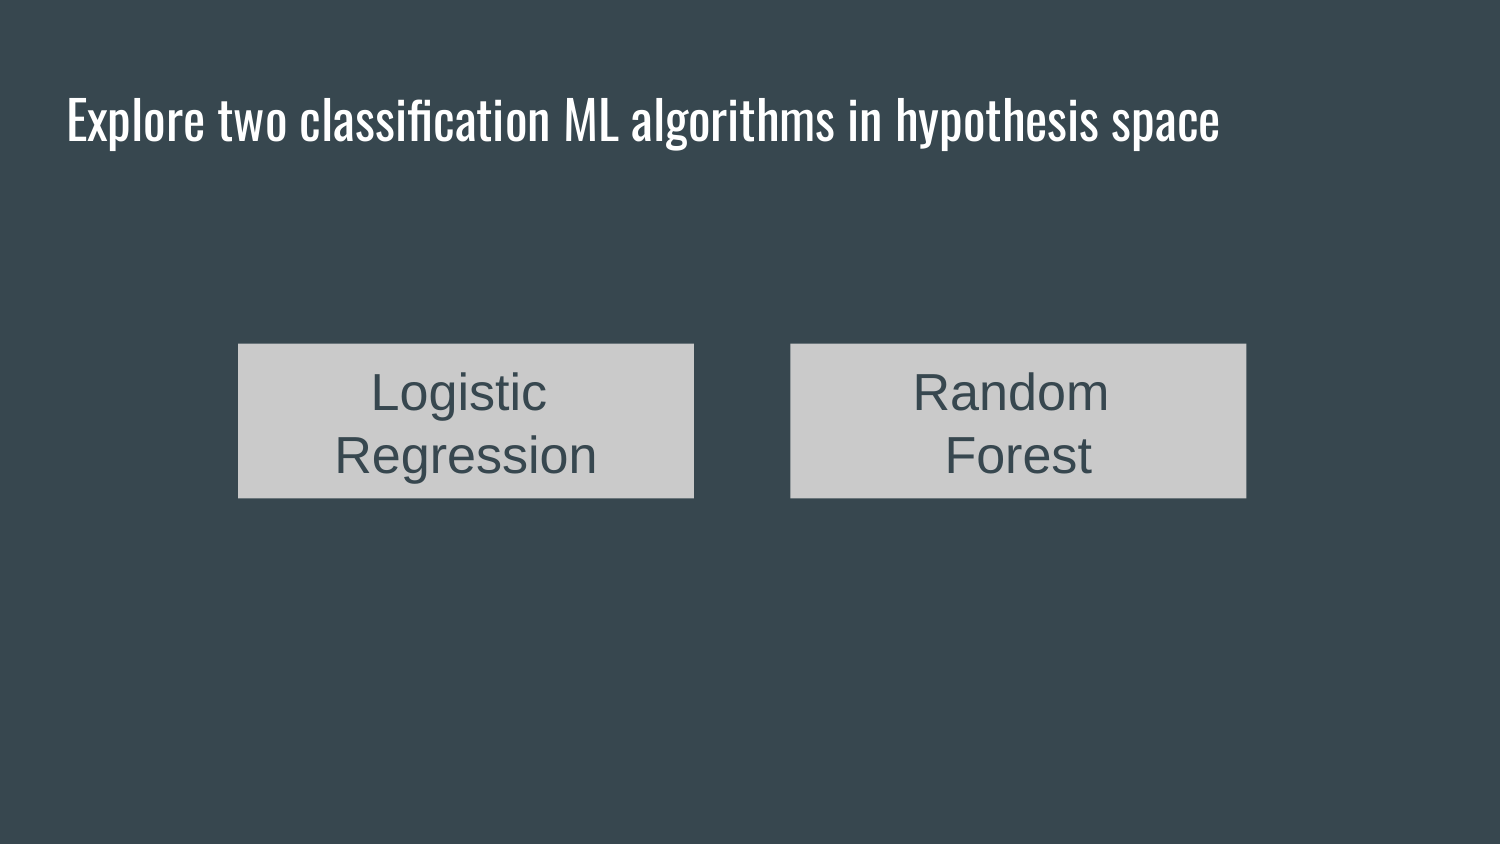

# Explore two classification ML algorithms in hypothesis space
Logistic
Regression
Random
Forest